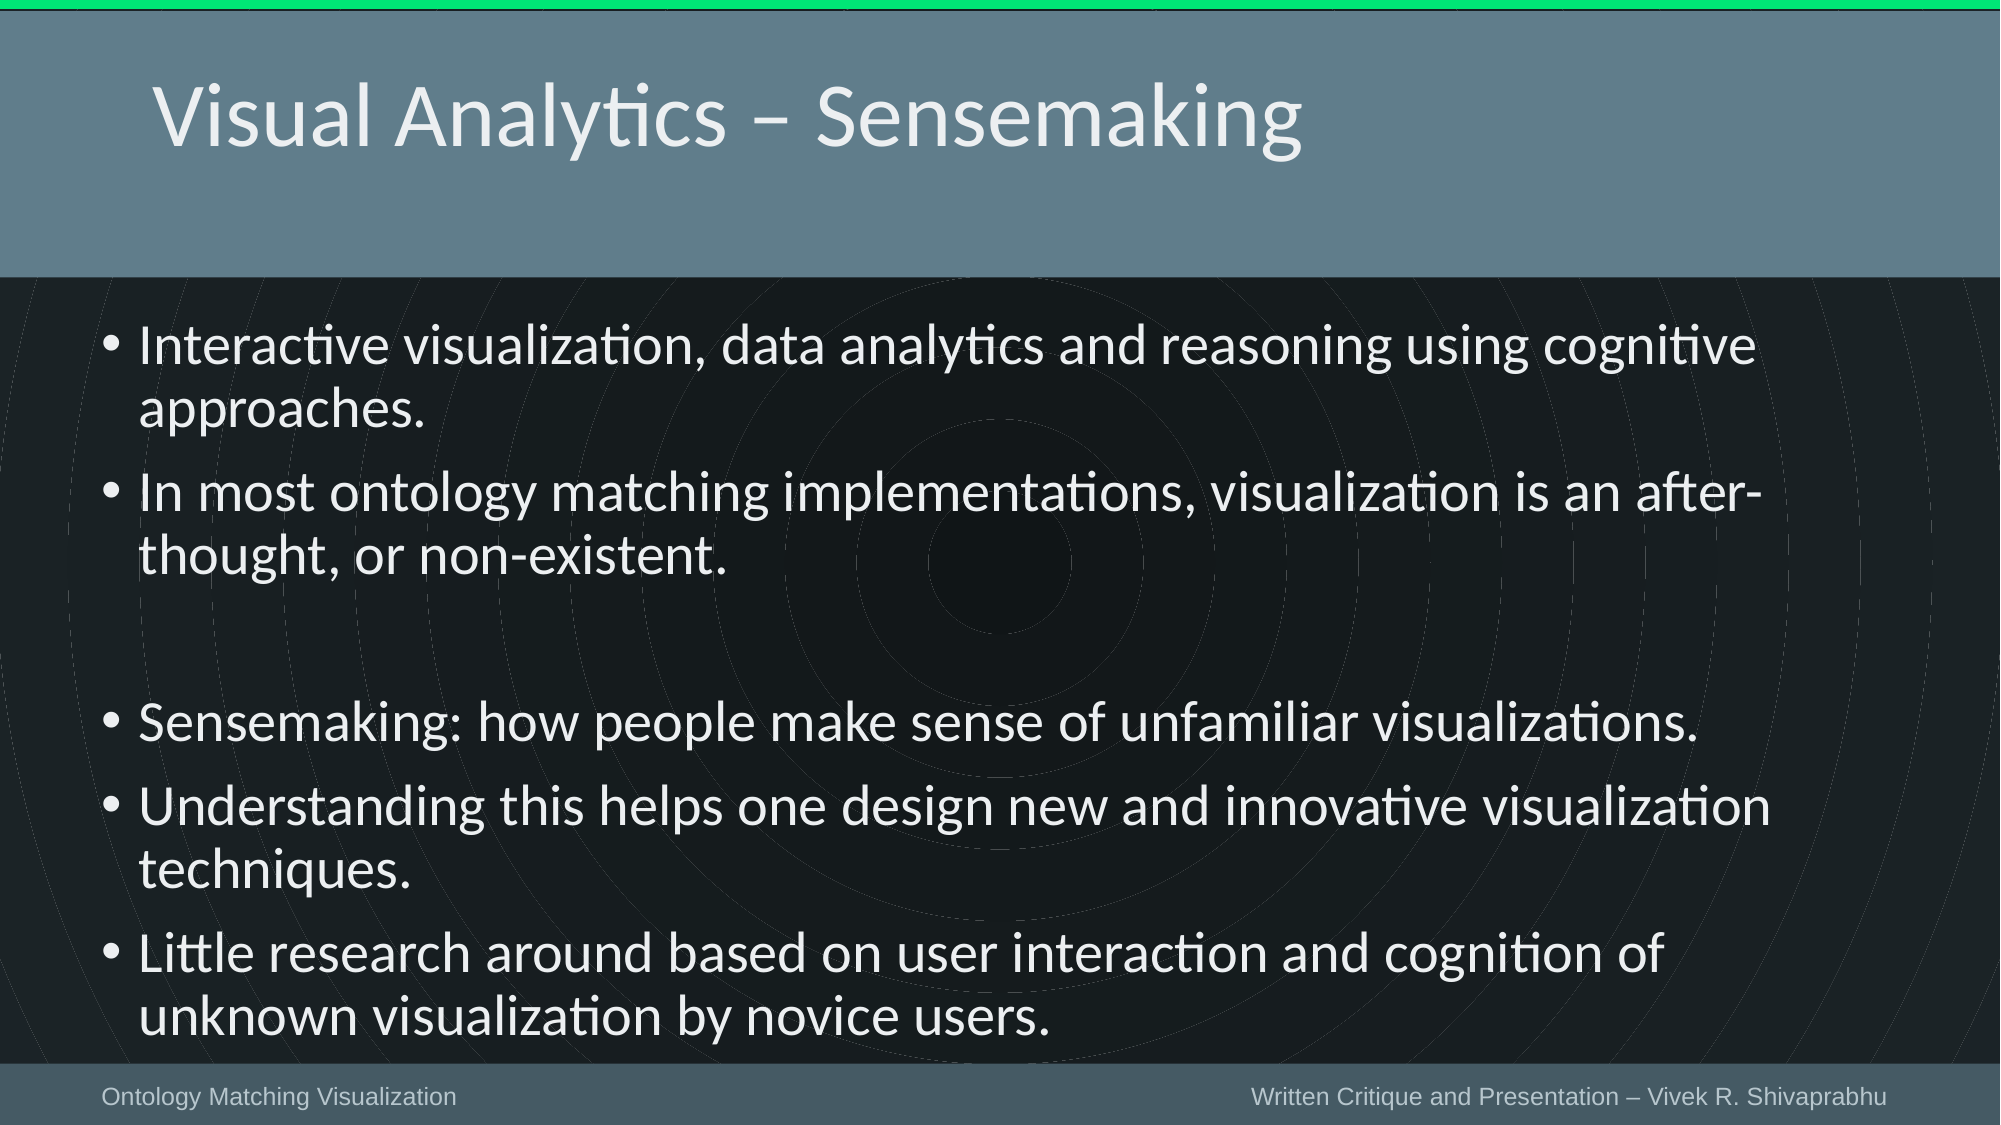

# Visual Analytics – Sensemaking
Interactive visualization, data analytics and reasoning using cognitive approaches.
In most ontology matching implementations, visualization is an after-thought, or non-existent.

Sensemaking: how people make sense of unfamiliar visualizations.
Understanding this helps one design new and innovative visualization techniques.
Little research around based on user interaction and cognition of unknown visualization by novice users.